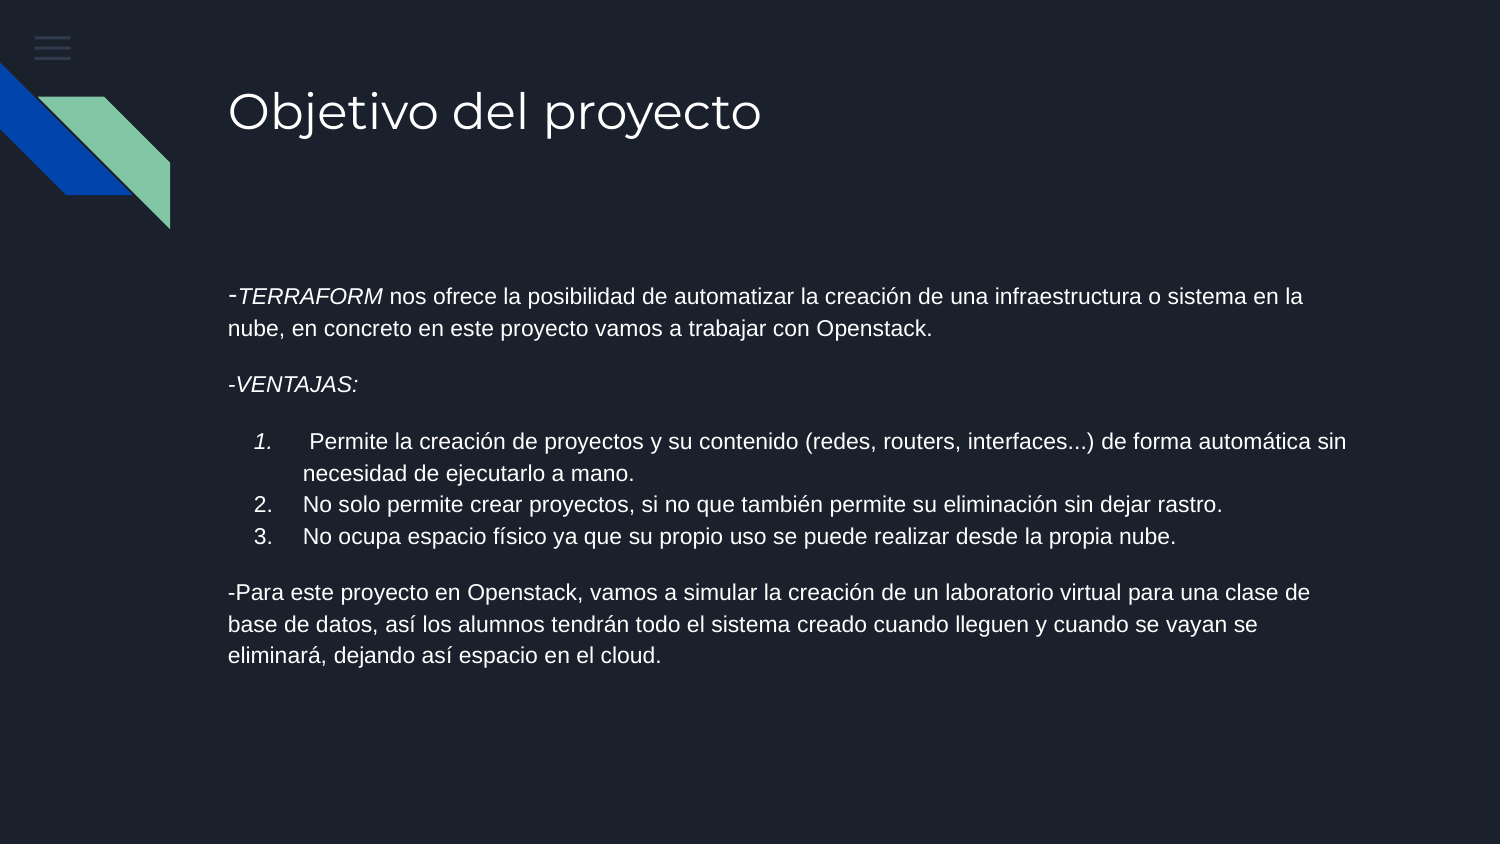

# Objetivo del proyecto
-TERRAFORM nos ofrece la posibilidad de automatizar la creación de una infraestructura o sistema en la nube, en concreto en este proyecto vamos a trabajar con Openstack.
-VENTAJAS:
 Permite la creación de proyectos y su contenido (redes, routers, interfaces...) de forma automática sin necesidad de ejecutarlo a mano.
No solo permite crear proyectos, si no que también permite su eliminación sin dejar rastro.
No ocupa espacio físico ya que su propio uso se puede realizar desde la propia nube.
-Para este proyecto en Openstack, vamos a simular la creación de un laboratorio virtual para una clase de base de datos, así los alumnos tendrán todo el sistema creado cuando lleguen y cuando se vayan se eliminará, dejando así espacio en el cloud.